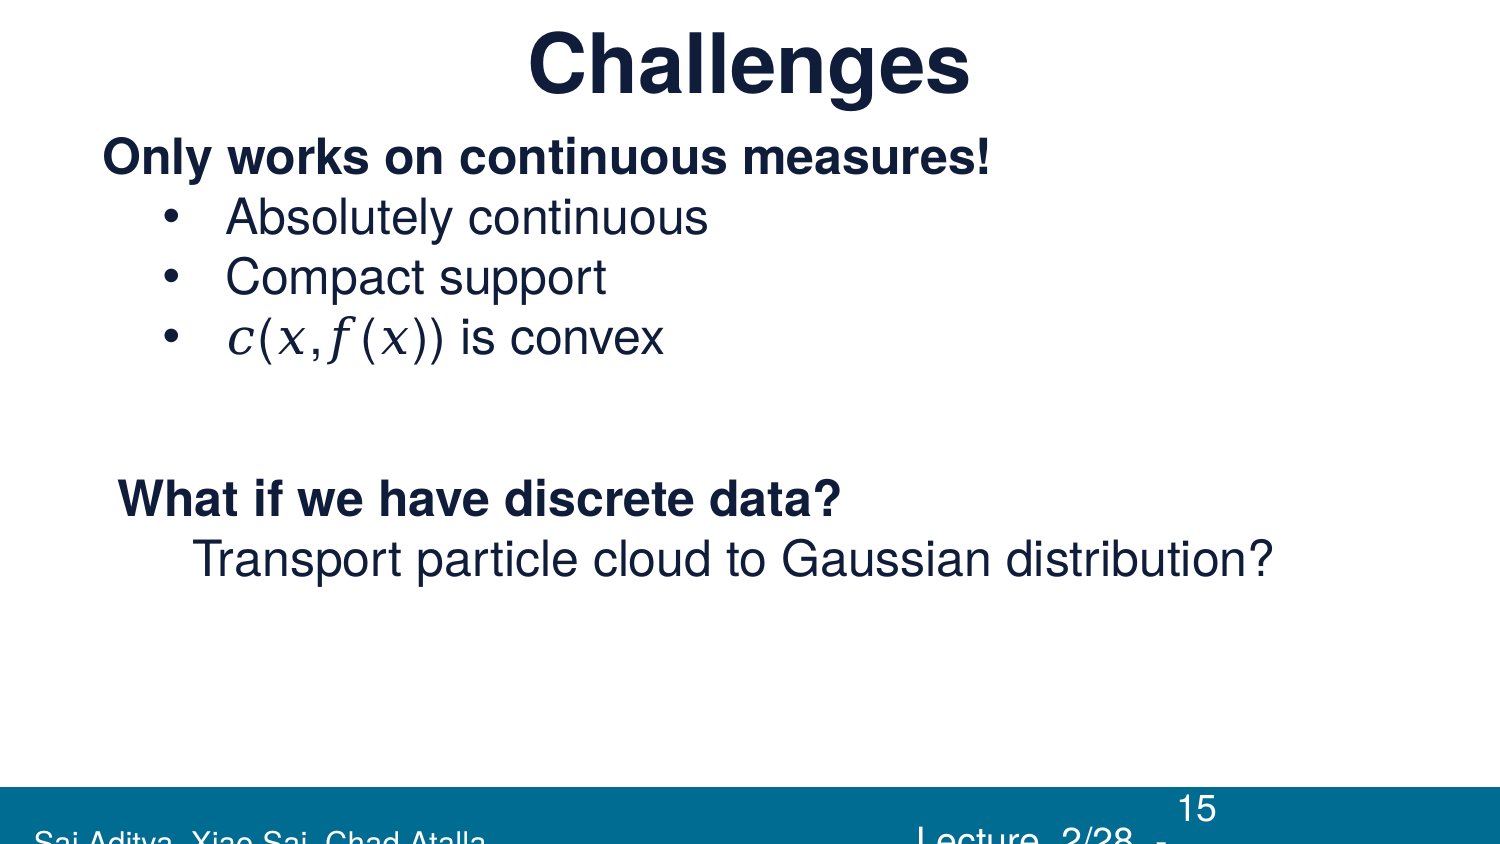

# Challenges
Only works on continuous measures!
Absolutely continuous
Compact support
𝑐(𝑥,𝑓(𝑥)) is convex

What if we have discrete data?
Transport particle cloud to Gaussian distribution?
15
    Sai Aditya, Xiao Sai, Chad Atalla                                                 Lecture  2/28  -